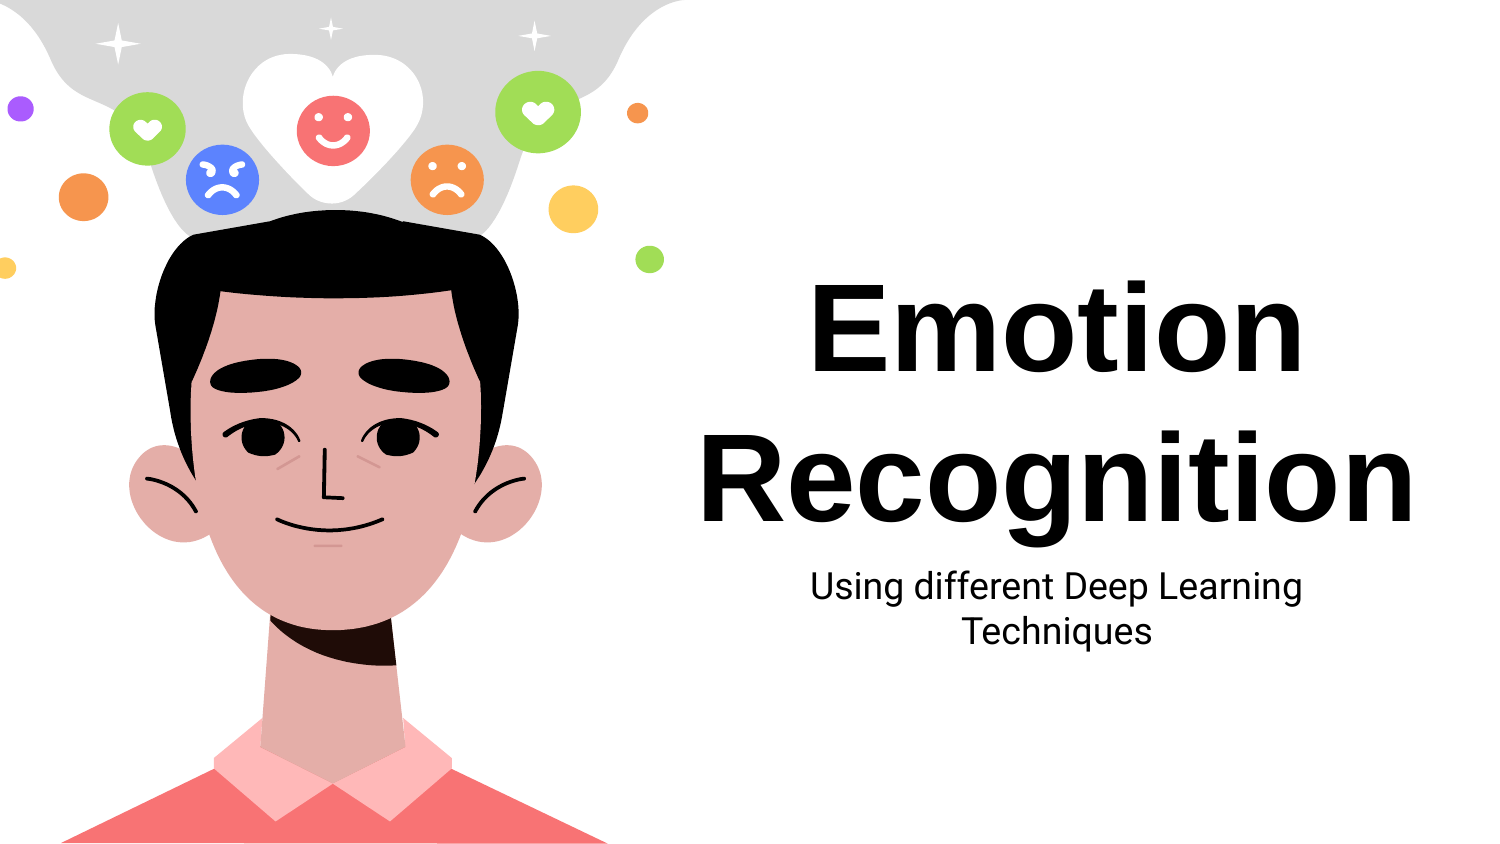

# Emotion Recognition
Using different Deep Learning Techniques